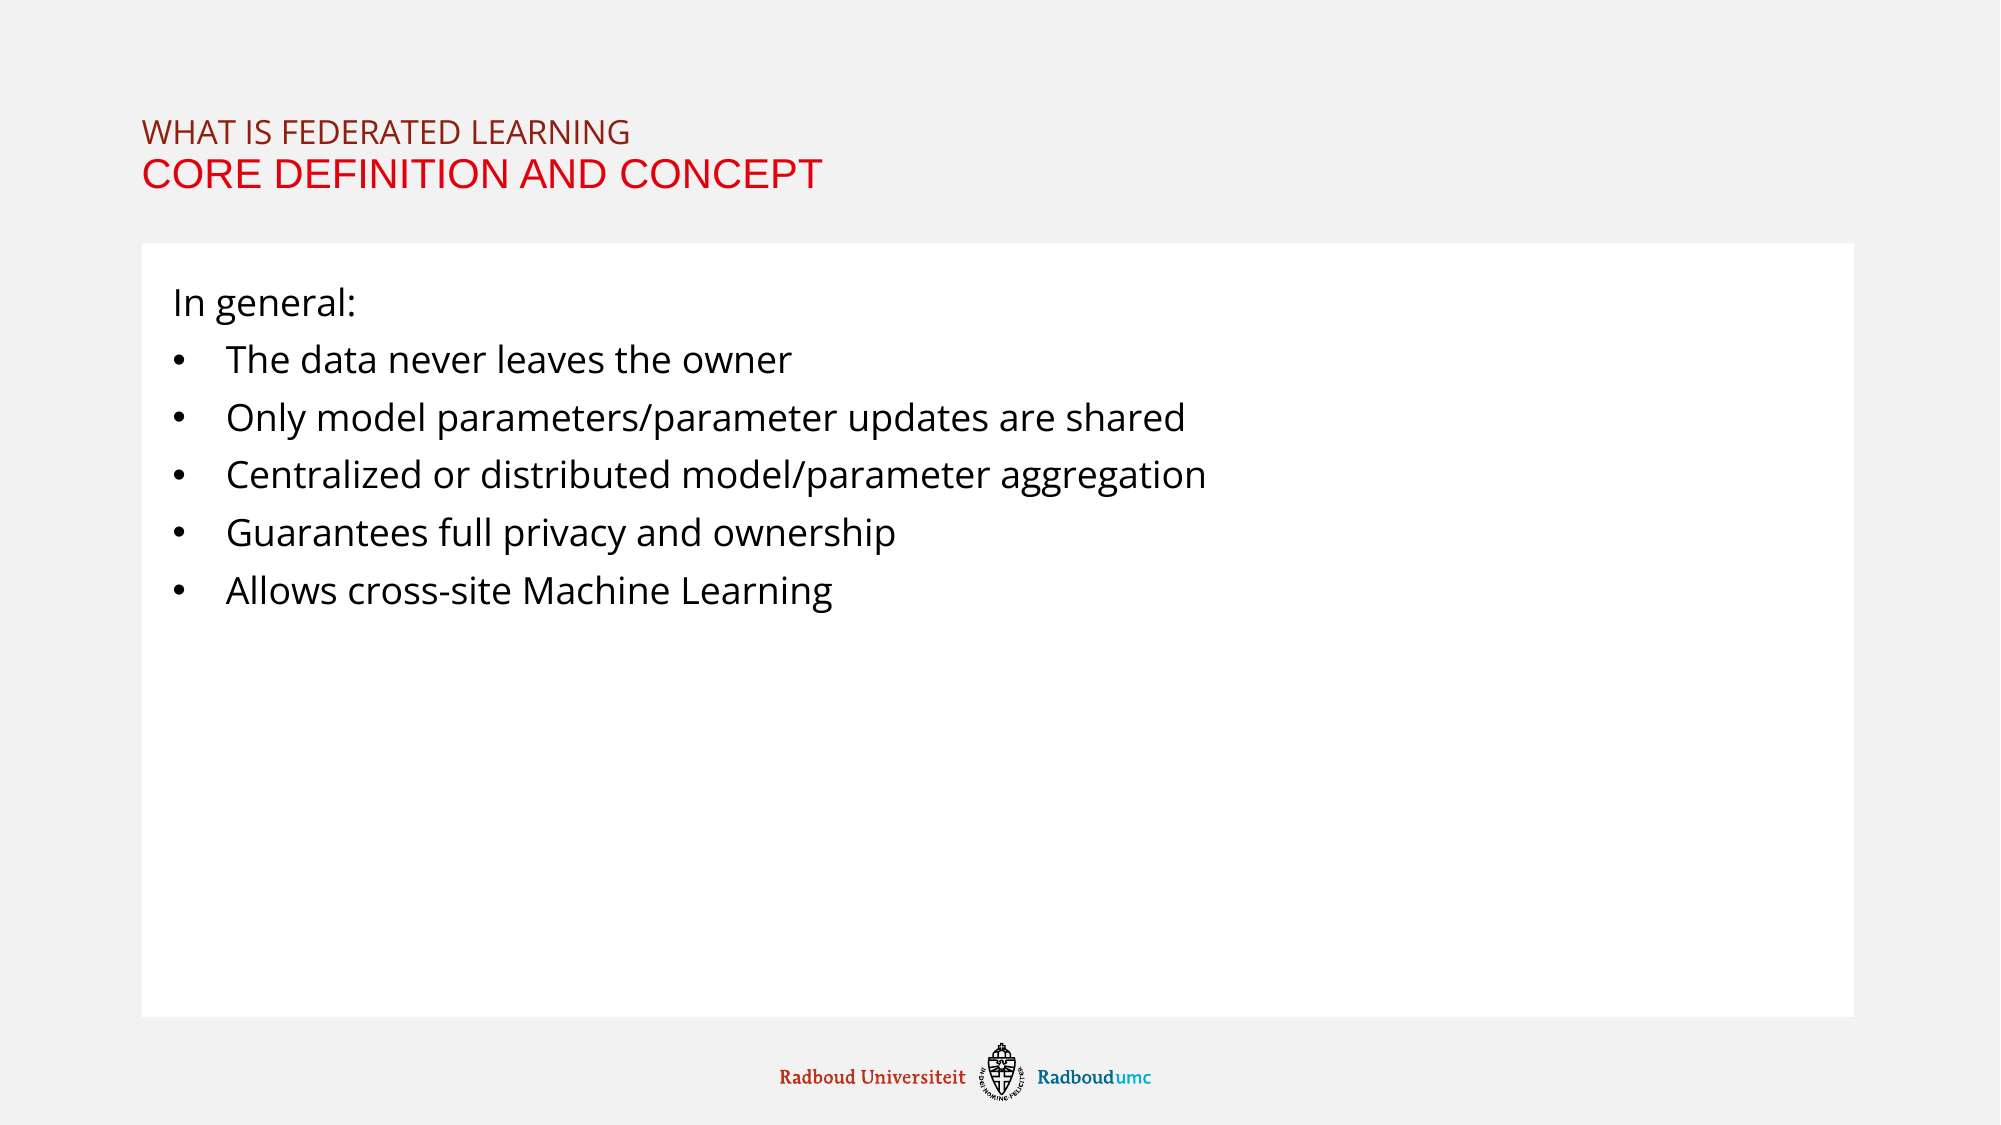

What is federated learning
# Core definition and concept
In general:
The data never leaves the owner
Only model parameters/parameter updates are shared
Centralized or distributed model/parameter aggregation
Guarantees full privacy and ownership
Allows cross-site Machine Learning